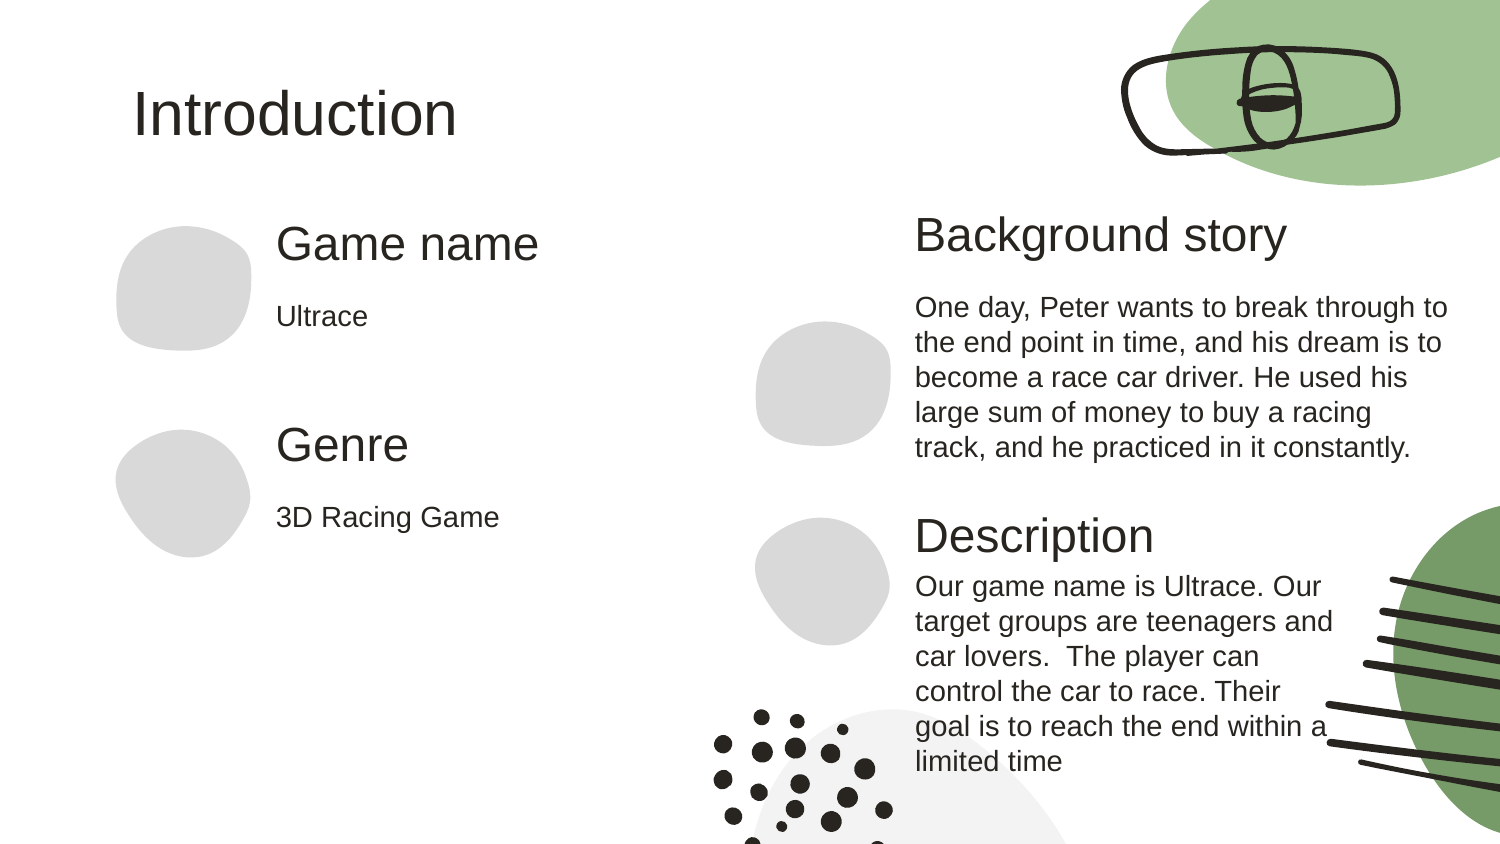

# Introduction
Background story
Game name

Ultrace
One day, Peter wants to break through to the end point in time, and his dream is to become a race car driver. He used his large sum of money to buy a racing track, and he practiced in it constantly.

Genre

3D Racing Game
Description

Our game name is Ultrace. Our target groups are teenagers and car lovers.  The player can control the car to race. Their goal is to reach the end within a limited time